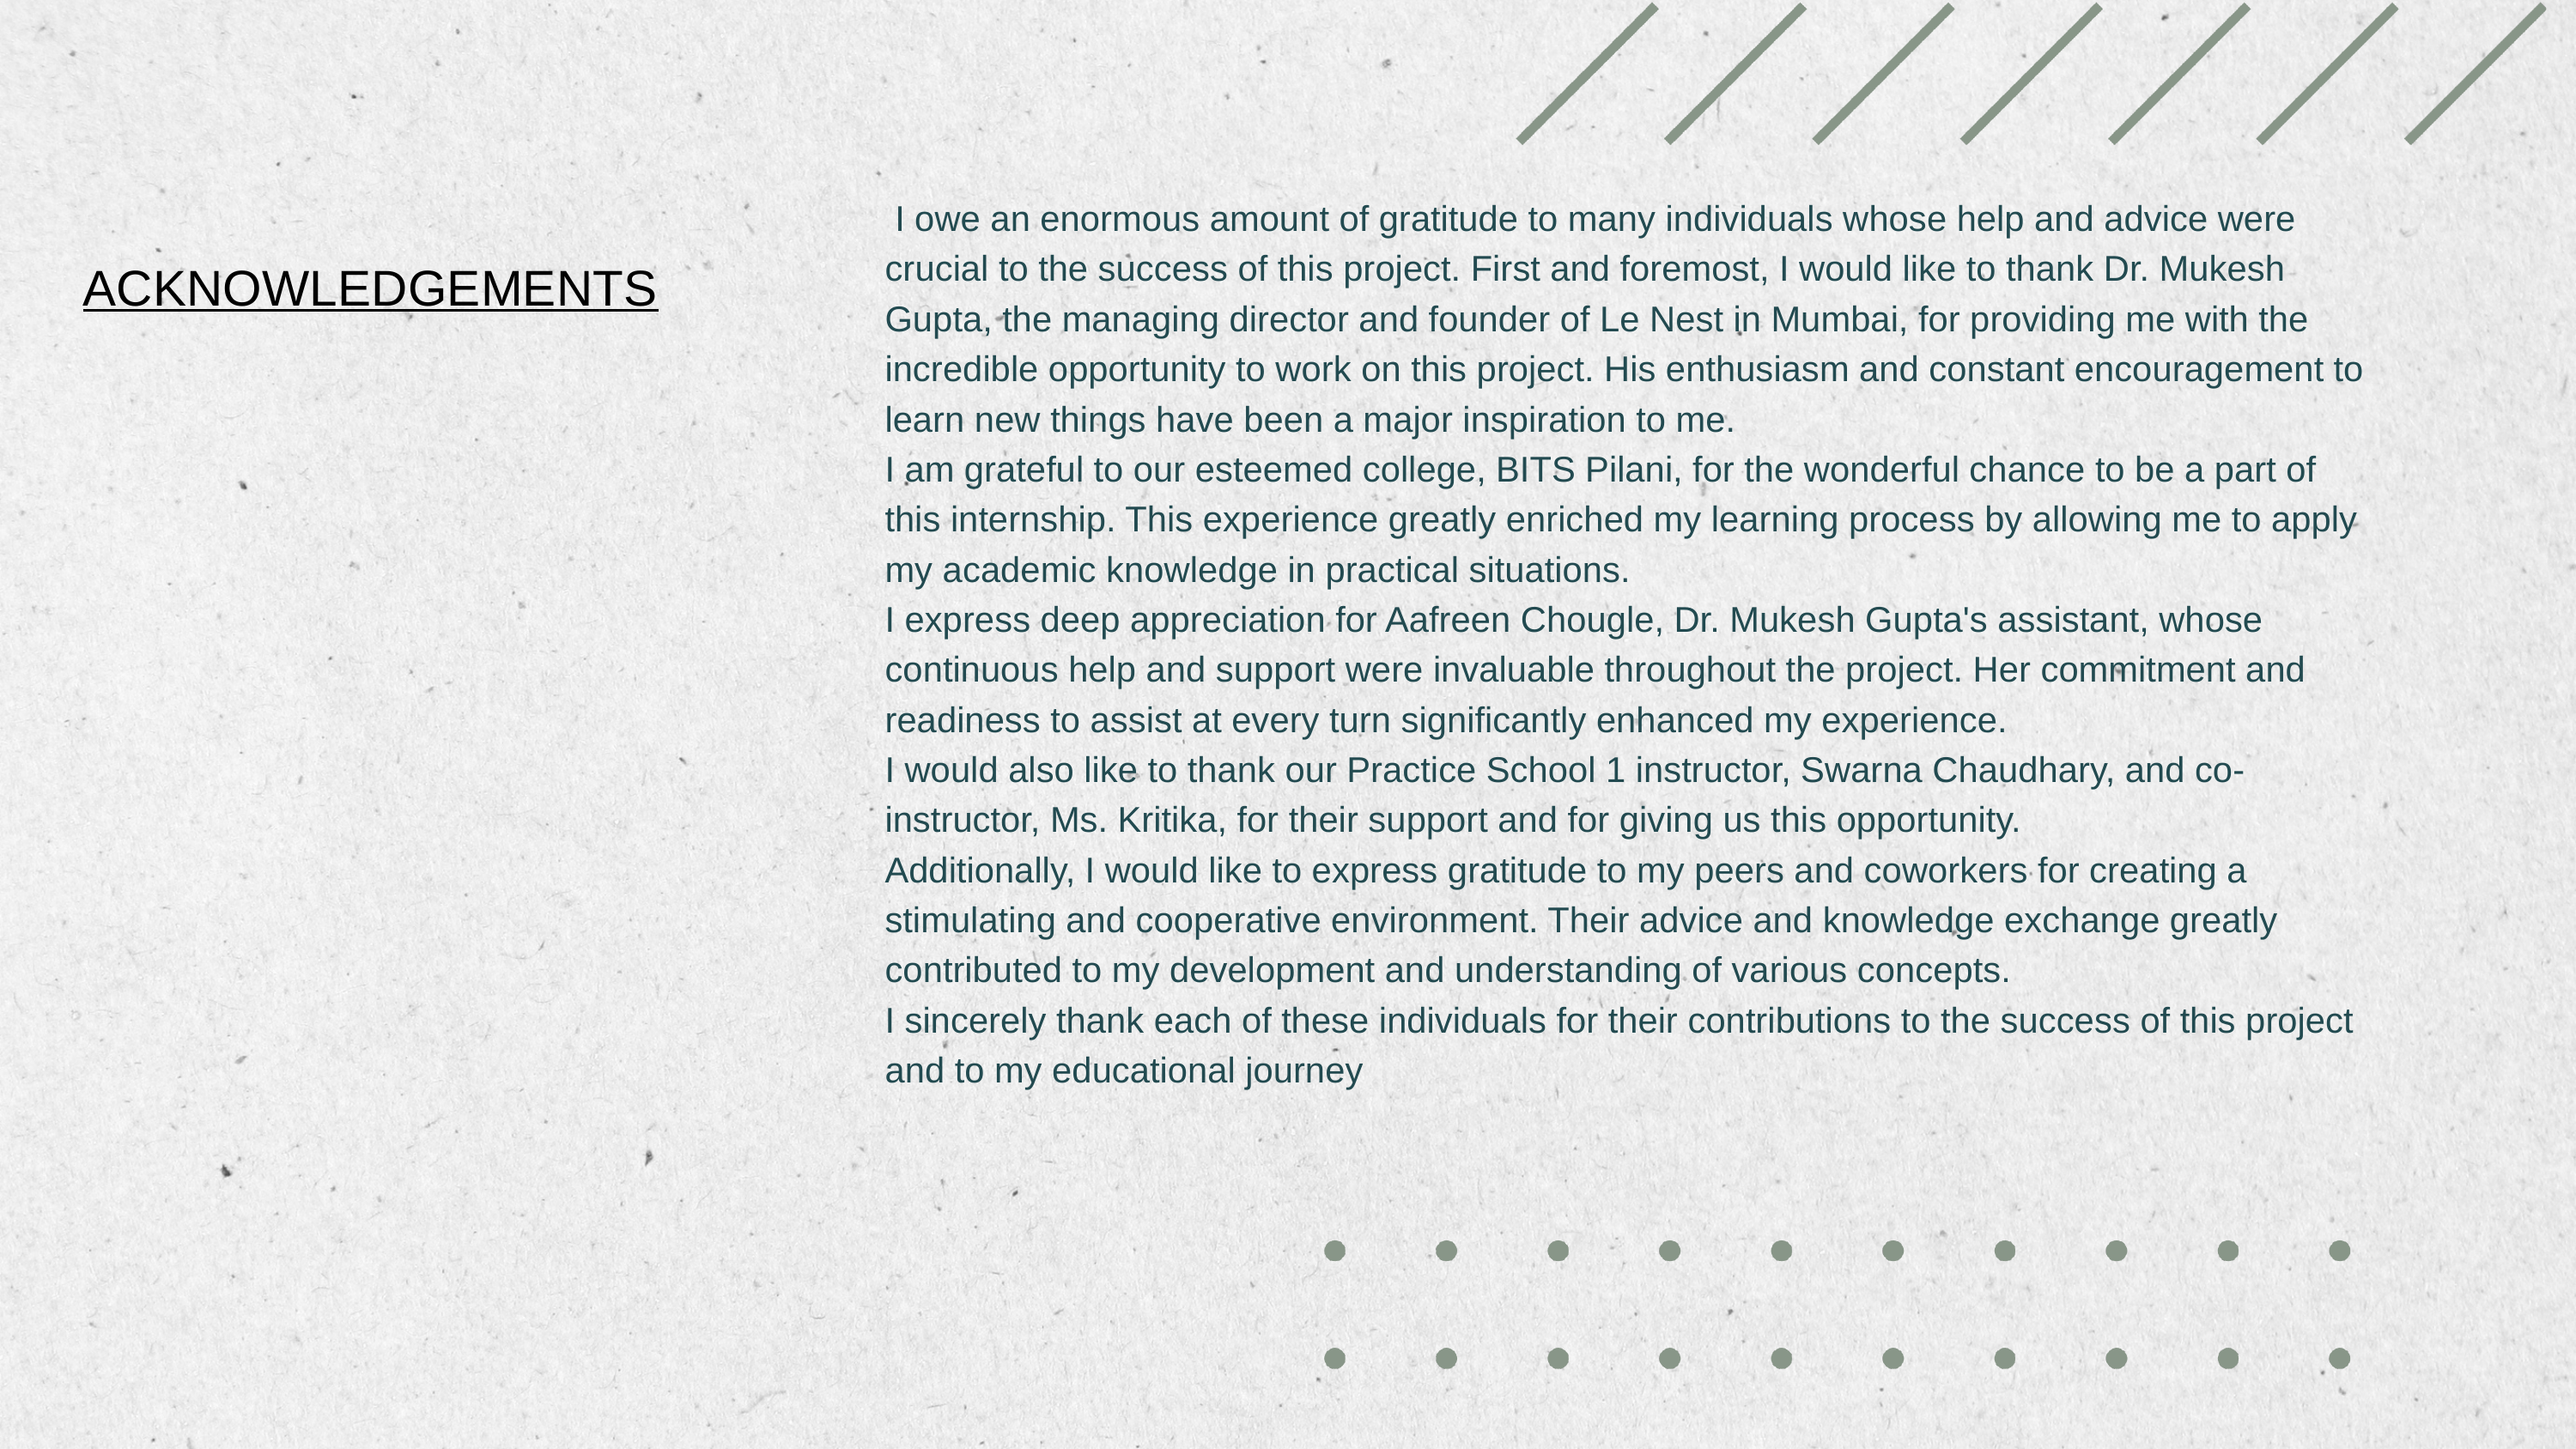

I owe an enormous amount of gratitude to many individuals whose help and advice were
crucial to the success of this project. First and foremost, I would like to thank Dr. Mukesh
Gupta, the managing director and founder of Le Nest in Mumbai, for providing me with the
incredible opportunity to work on this project. His enthusiasm and constant encouragement to
learn new things have been a major inspiration to me.
I am grateful to our esteemed college, BITS Pilani, for the wonderful chance to be a part of
this internship. This experience greatly enriched my learning process by allowing me to apply
my academic knowledge in practical situations.
I express deep appreciation for Aafreen Chougle, Dr. Mukesh Gupta's assistant, whose
continuous help and support were invaluable throughout the project. Her commitment and
readiness to assist at every turn significantly enhanced my experience.
I would also like to thank our Practice School 1 instructor, Swarna Chaudhary, and co-
instructor, Ms. Kritika, for their support and for giving us this opportunity.
Additionally, I would like to express gratitude to my peers and coworkers for creating a
stimulating and cooperative environment. Their advice and knowledge exchange greatly
contributed to my development and understanding of various concepts.
I sincerely thank each of these individuals for their contributions to the success of this project
and to my educational journey
ACKNOWLEDGEMENTS